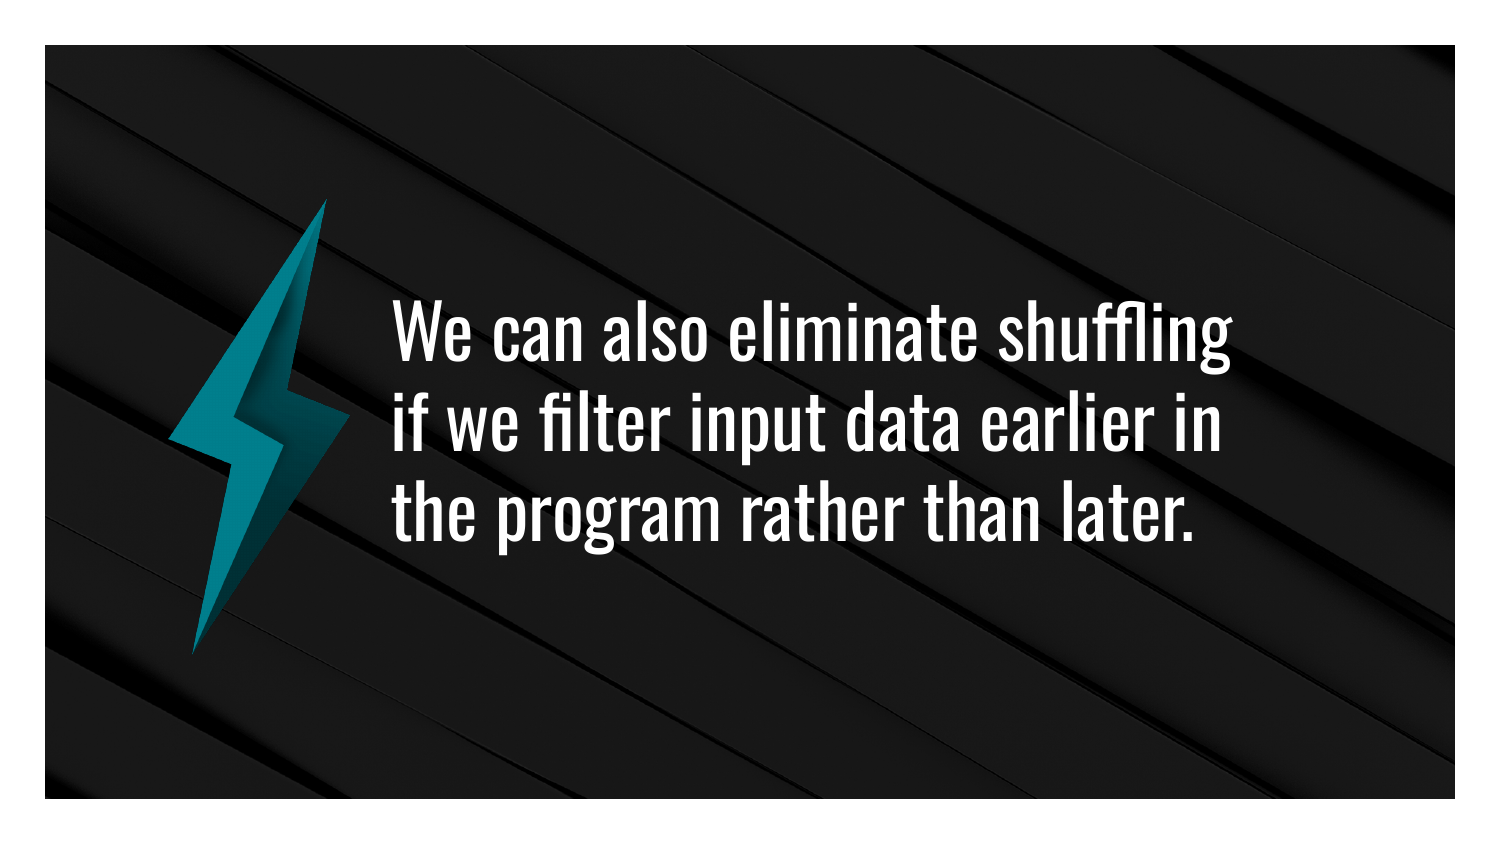

# We can also eliminate shuffling if we filter input data earlier in the program rather than later.